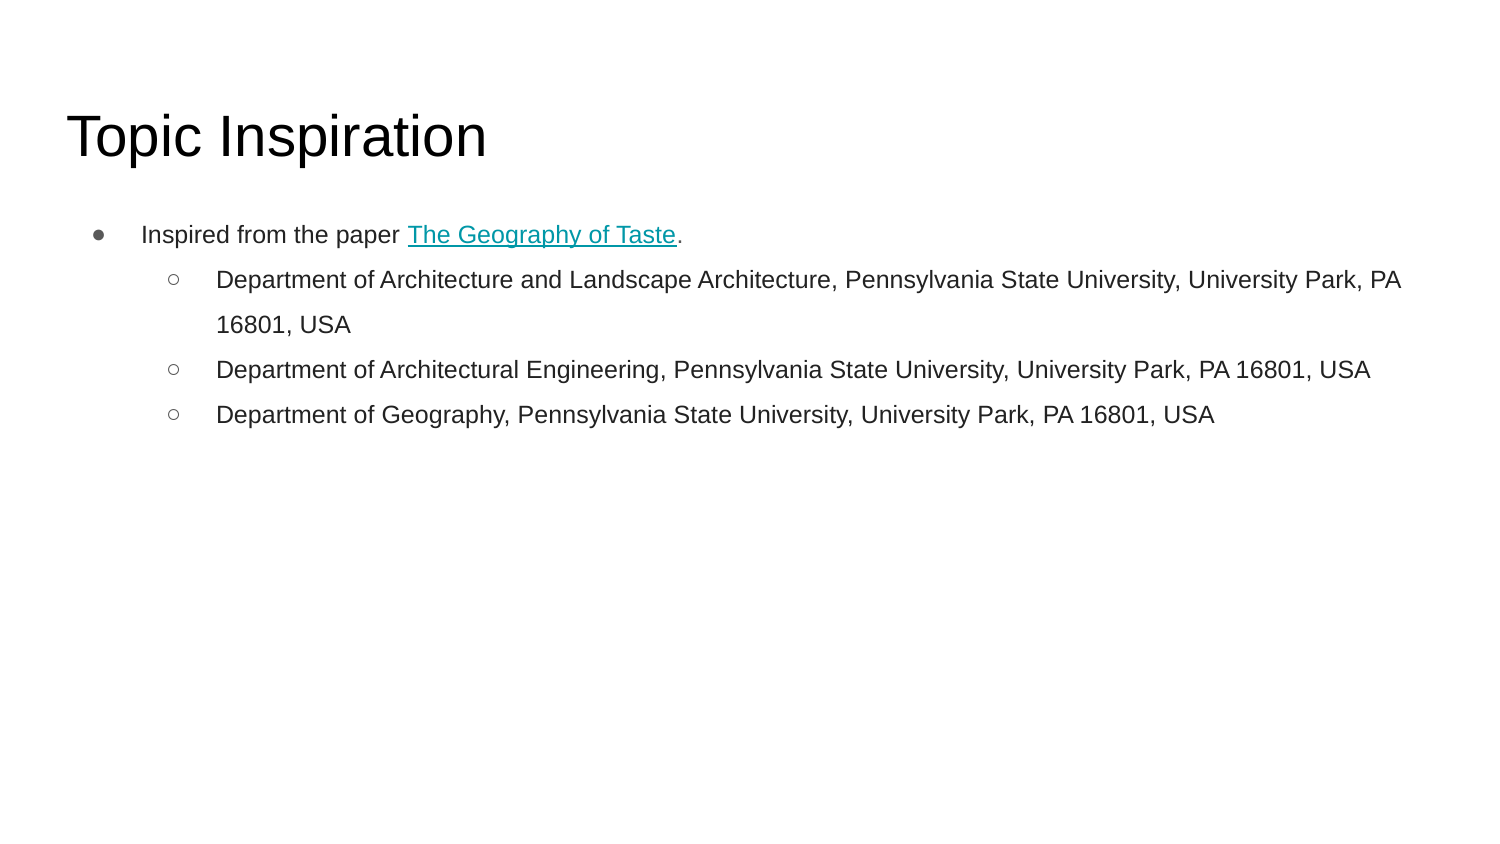

# Topic Inspiration
Inspired from the paper The Geography of Taste.
Department of Architecture and Landscape Architecture, Pennsylvania State University, University Park, PA 16801, USA
Department of Architectural Engineering, Pennsylvania State University, University Park, PA 16801, USA
Department of Geography, Pennsylvania State University, University Park, PA 16801, USA